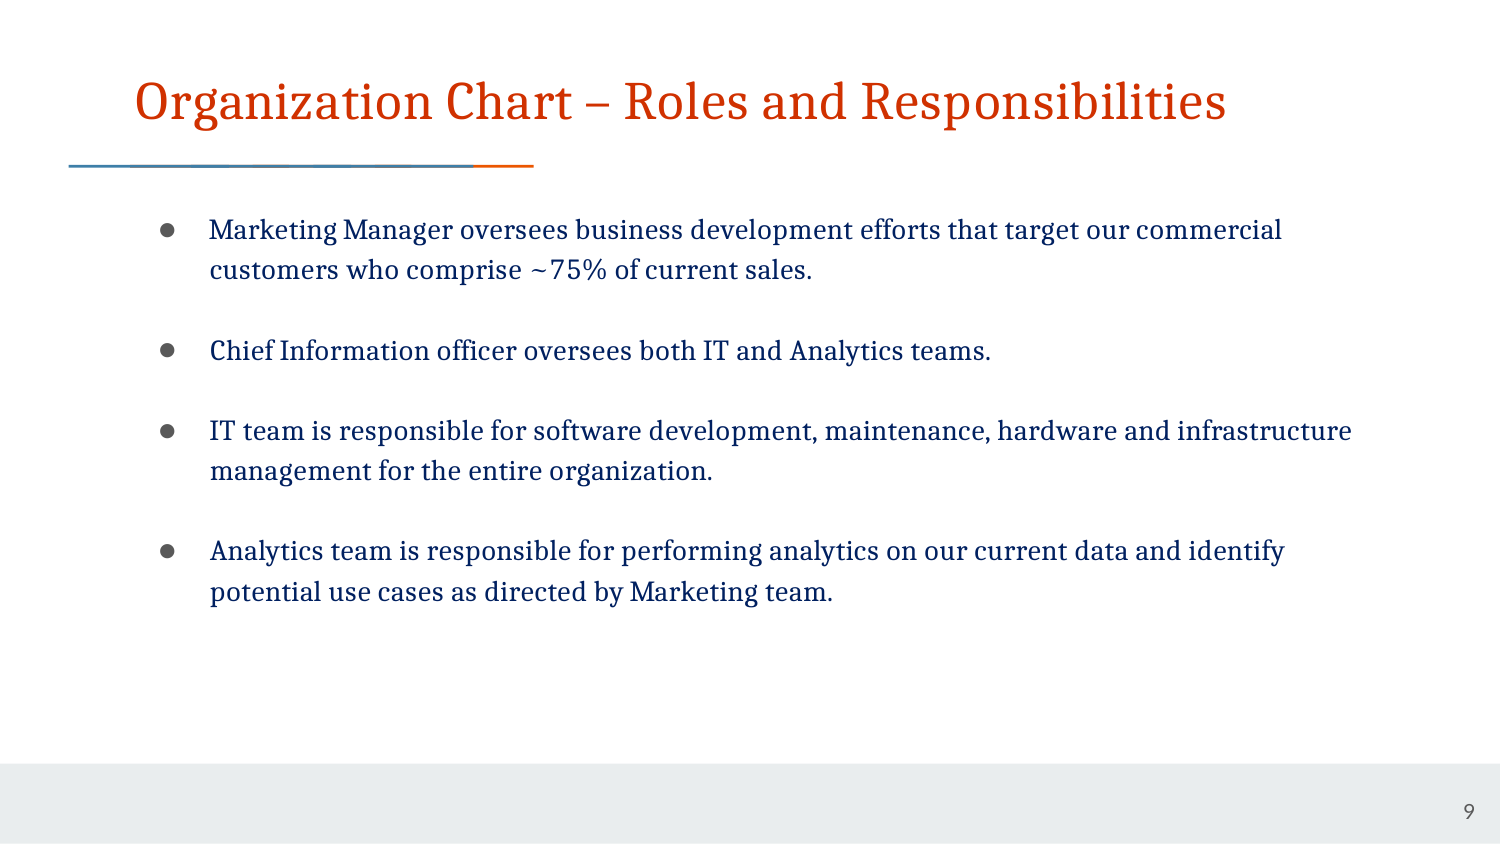

# Organization Chart – Roles and Responsibilities
Marketing Manager oversees business development efforts that target our commercial customers who comprise ~75% of current sales.

Chief Information officer oversees both IT and Analytics teams.

IT team is responsible for software development, maintenance, hardware and infrastructure management for the entire organization.

Analytics team is responsible for performing analytics on our current data and identify potential use cases as directed by Marketing team.
9